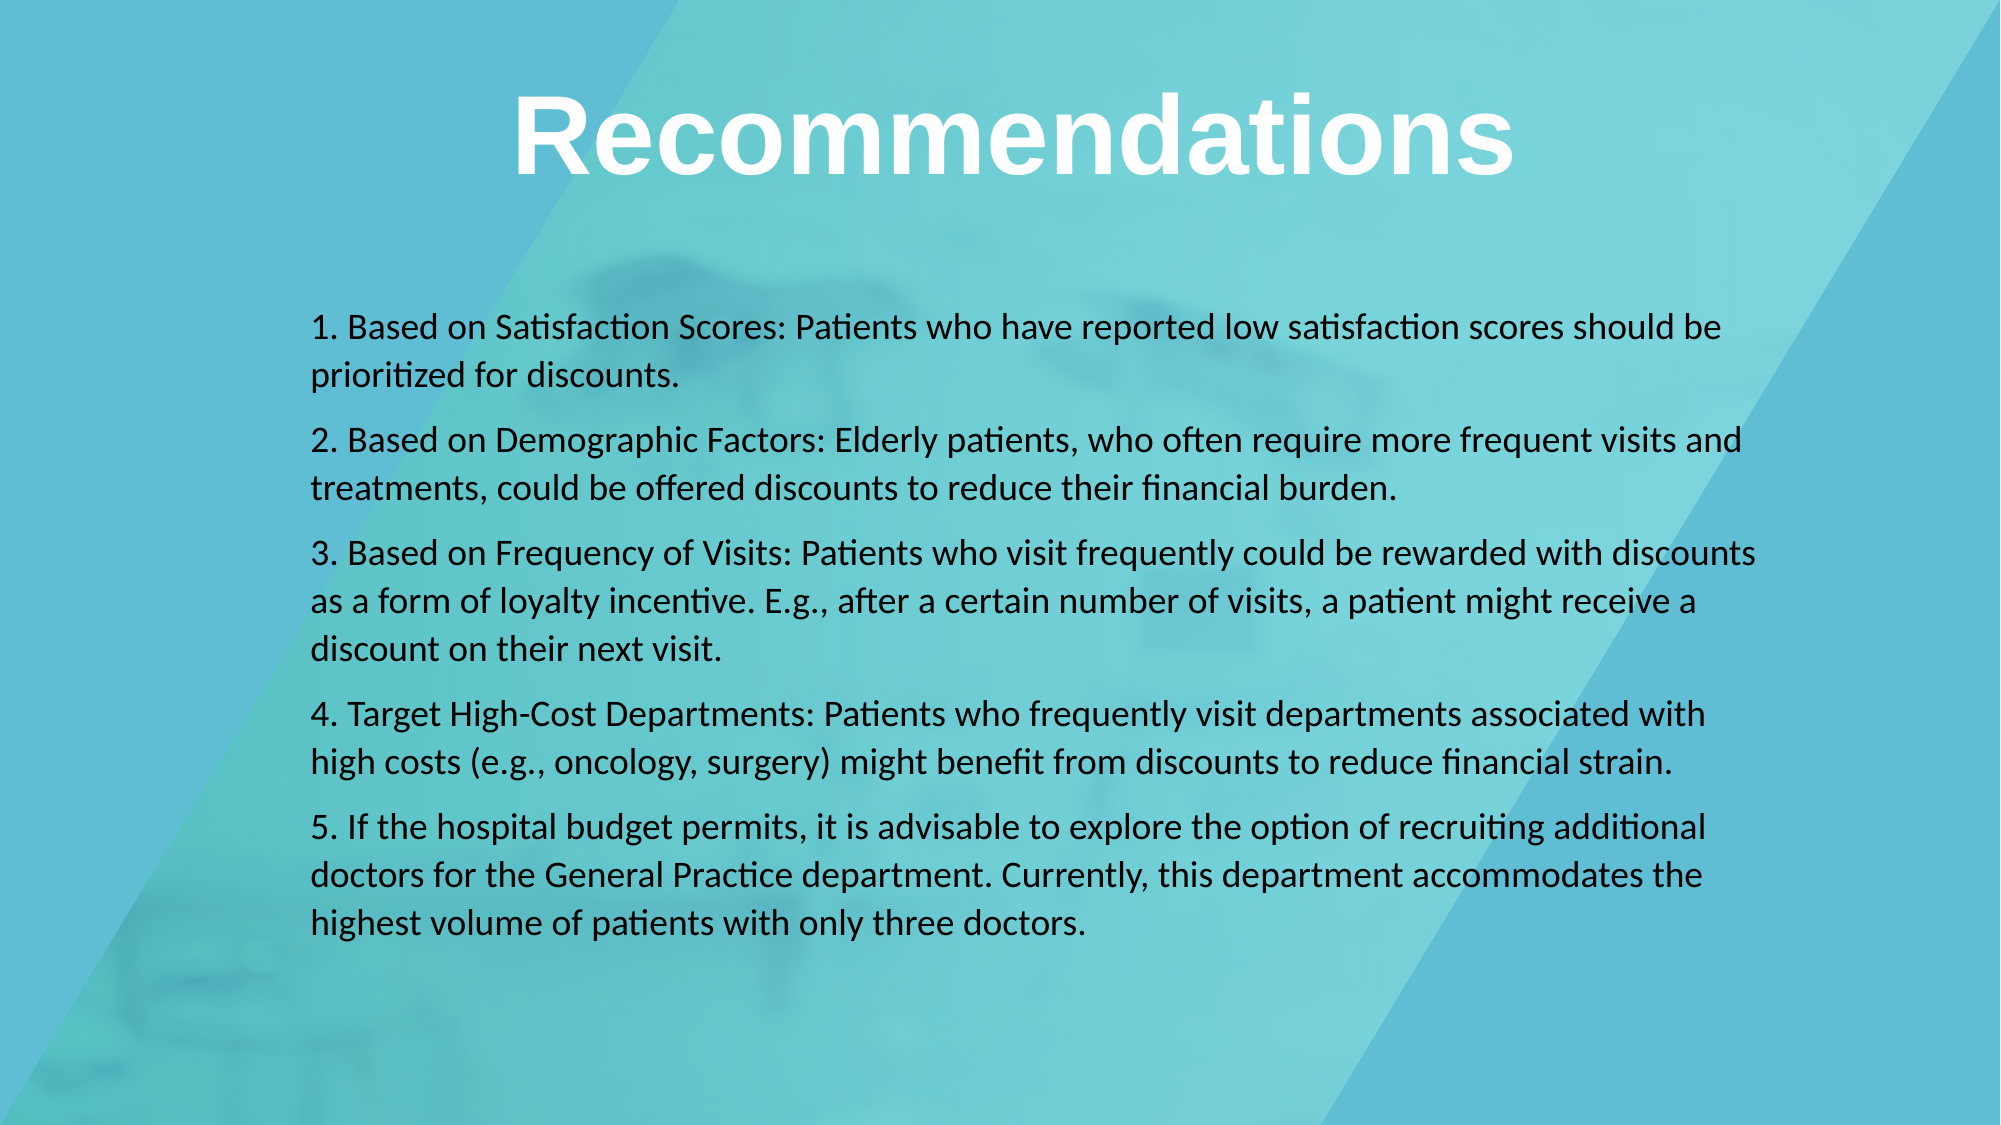

Recommendations
1. Based on Satisfaction Scores: Patients who have reported low satisfaction scores should be prioritized for discounts.
2. Based on Demographic Factors: Elderly patients, who often require more frequent visits and treatments, could be offered discounts to reduce their financial burden.
3. Based on Frequency of Visits: Patients who visit frequently could be rewarded with discounts as a form of loyalty incentive. E.g., after a certain number of visits, a patient might receive a discount on their next visit.
4. Target High-Cost Departments: Patients who frequently visit departments associated with high costs (e.g., oncology, surgery) might benefit from discounts to reduce financial strain.
5. If the hospital budget permits, it is advisable to explore the option of recruiting additional doctors for the General Practice department. Currently, this department accommodates the highest volume of patients with only three doctors.